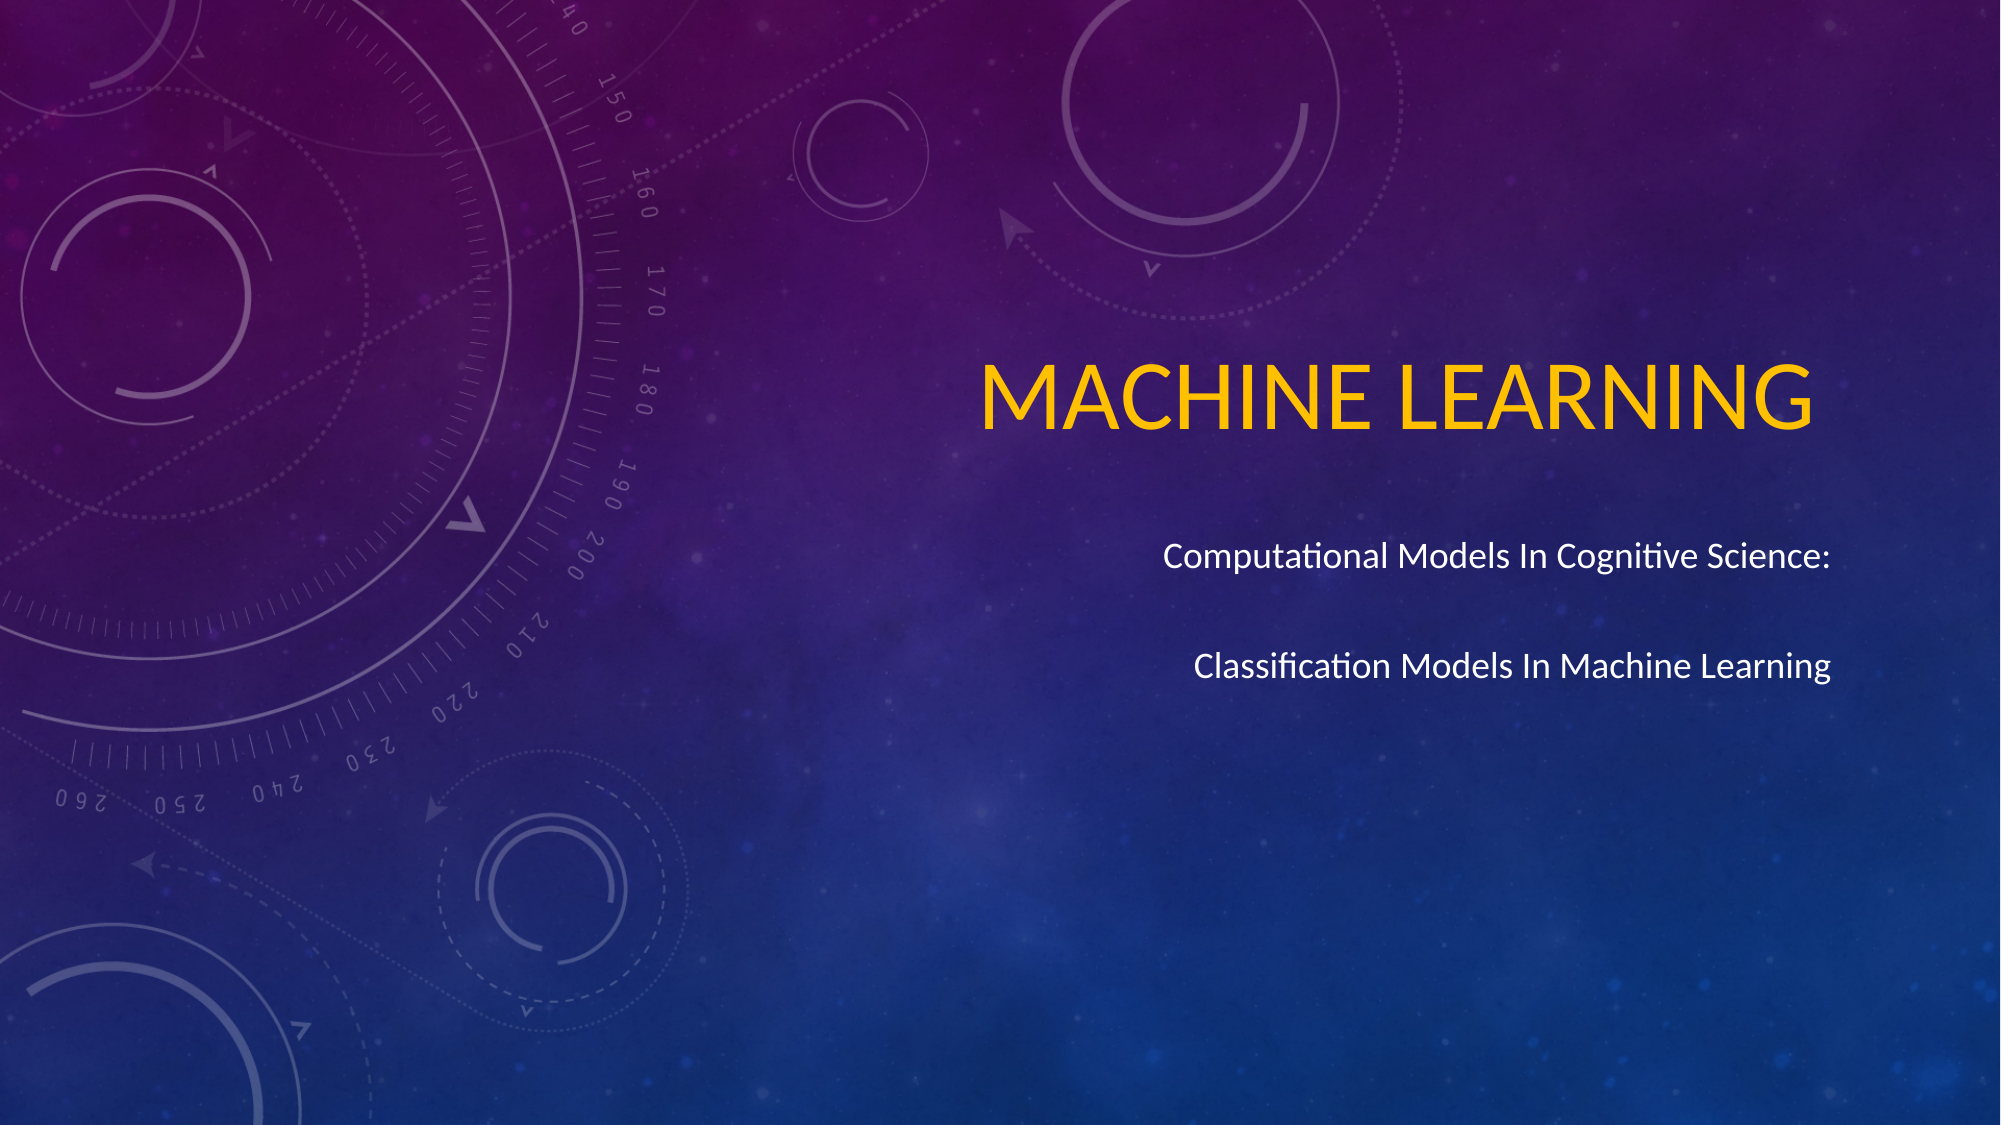

# MachinE LEarning

Computational Models In Cognitive Science:
Classification Models In Machine Learning